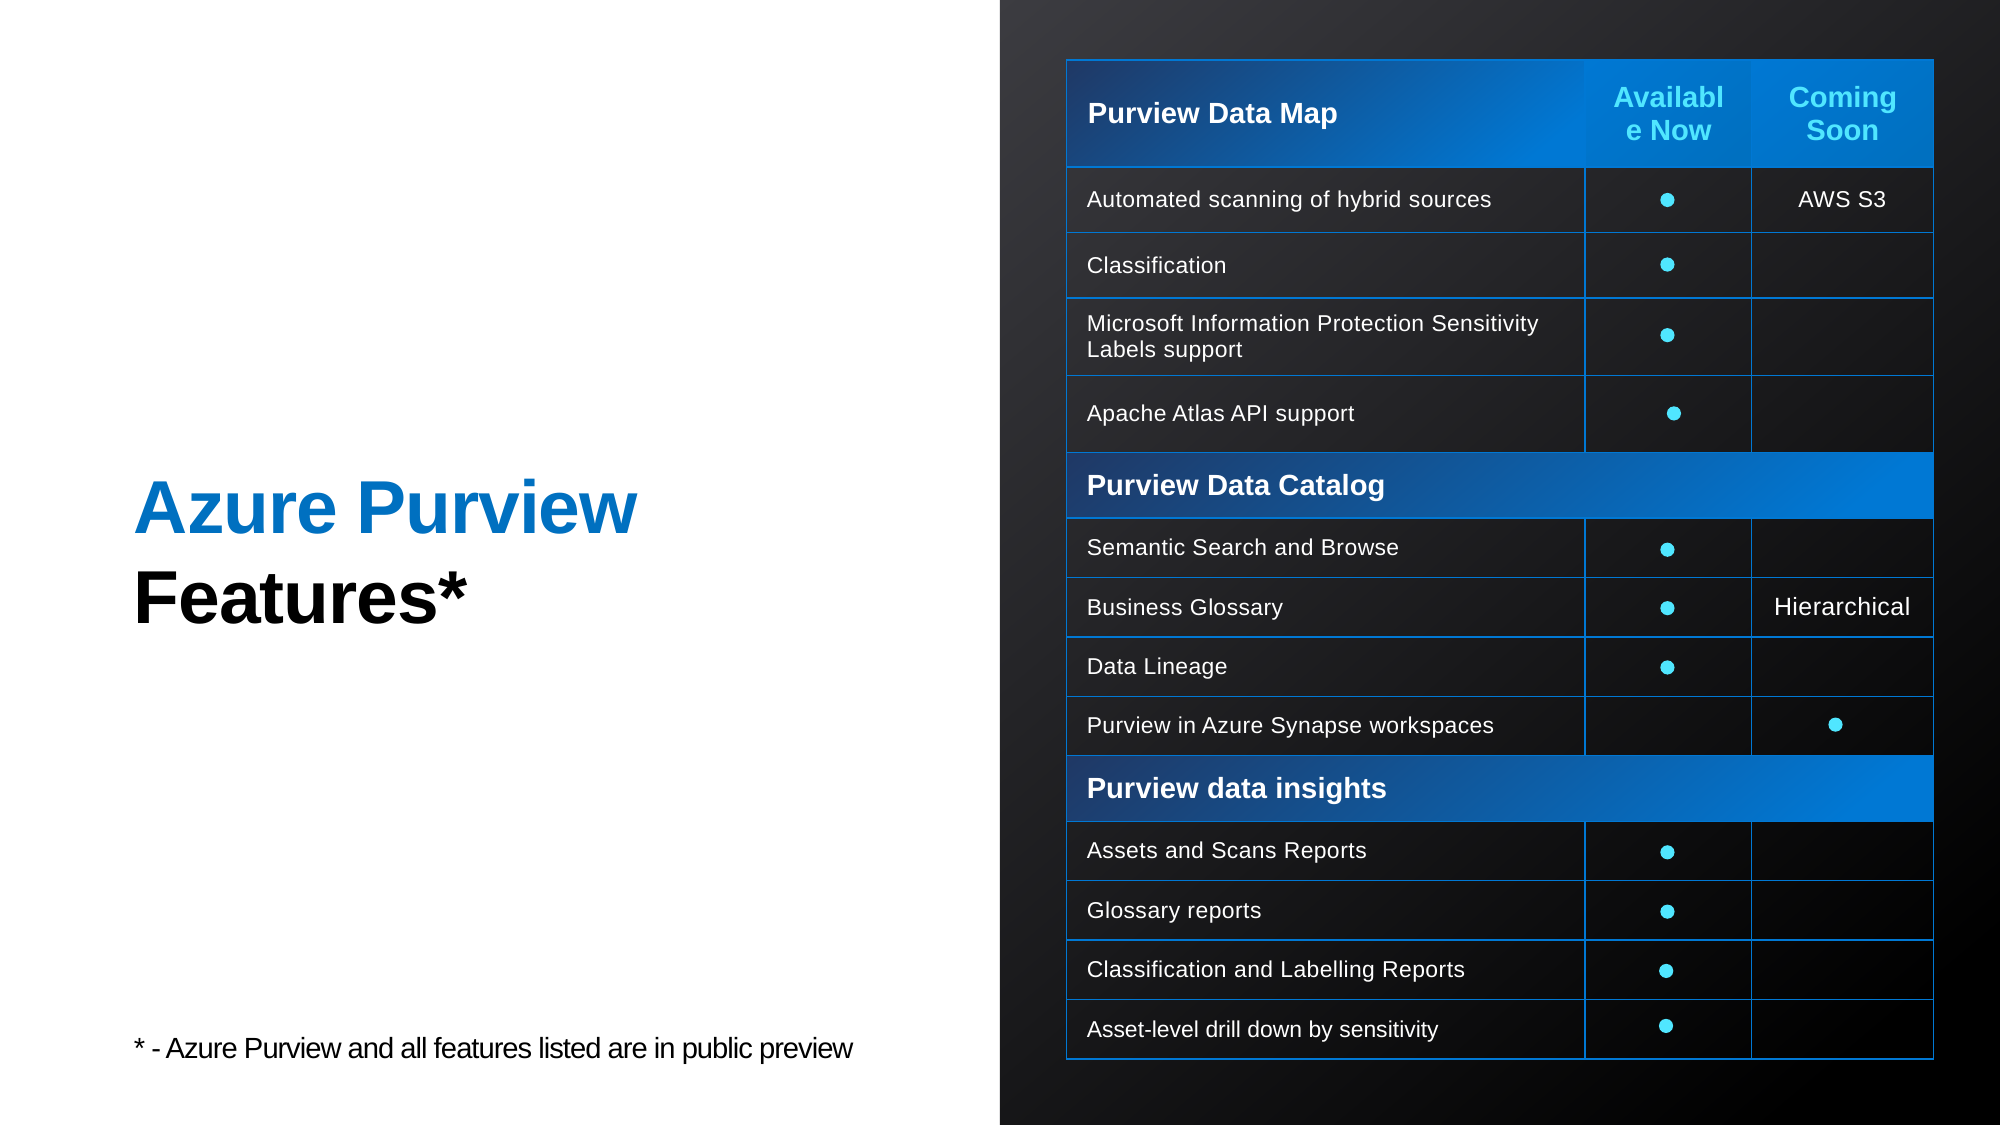

| Purview Data Map | Available Now | Coming Soon |
| --- | --- | --- |
| Automated scanning of hybrid sources |  | AWS S3 |
| Classification |  |  |
| Microsoft Information Protection Sensitivity Labels support |  |  |
| Apache Atlas API support |  |  |
| Purview Data Catalog |  |  |
| Semantic Search and Browse |  |  |
| Business Glossary |  | Hierarchical |
| Data Lineage |  |  |
| Purview in Azure Synapse workspaces |  |  |
| Purview data insights |  |  |
| Assets and Scans Reports |  |  |
| Glossary reports |  |  |
| Classification and Labelling Reports |  |  |
| Asset-level drill down by sensitivity |  |  |

Azure Purview
Features*

* - Azure Purview and all features listed are in public preview